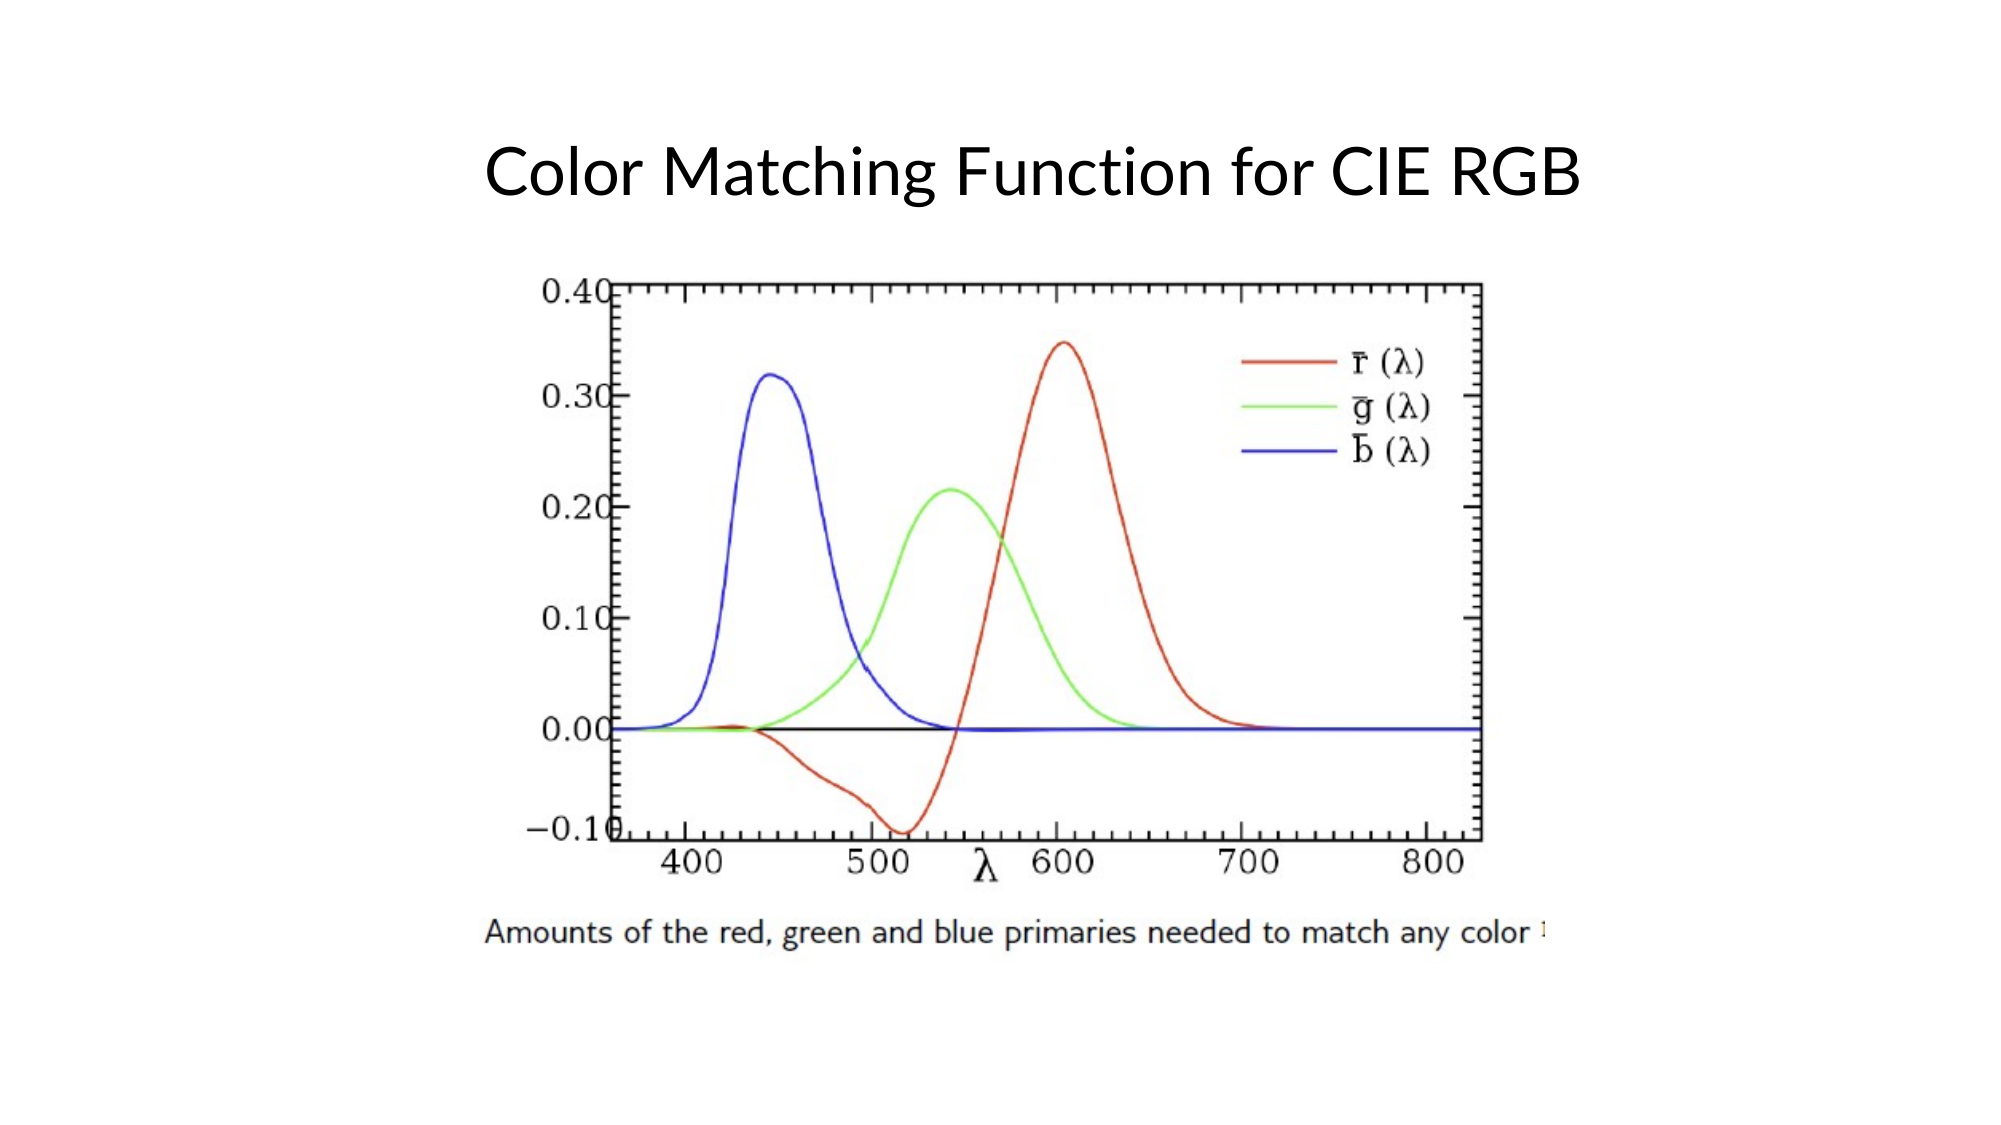

# Color Matching Function for CIE RGB